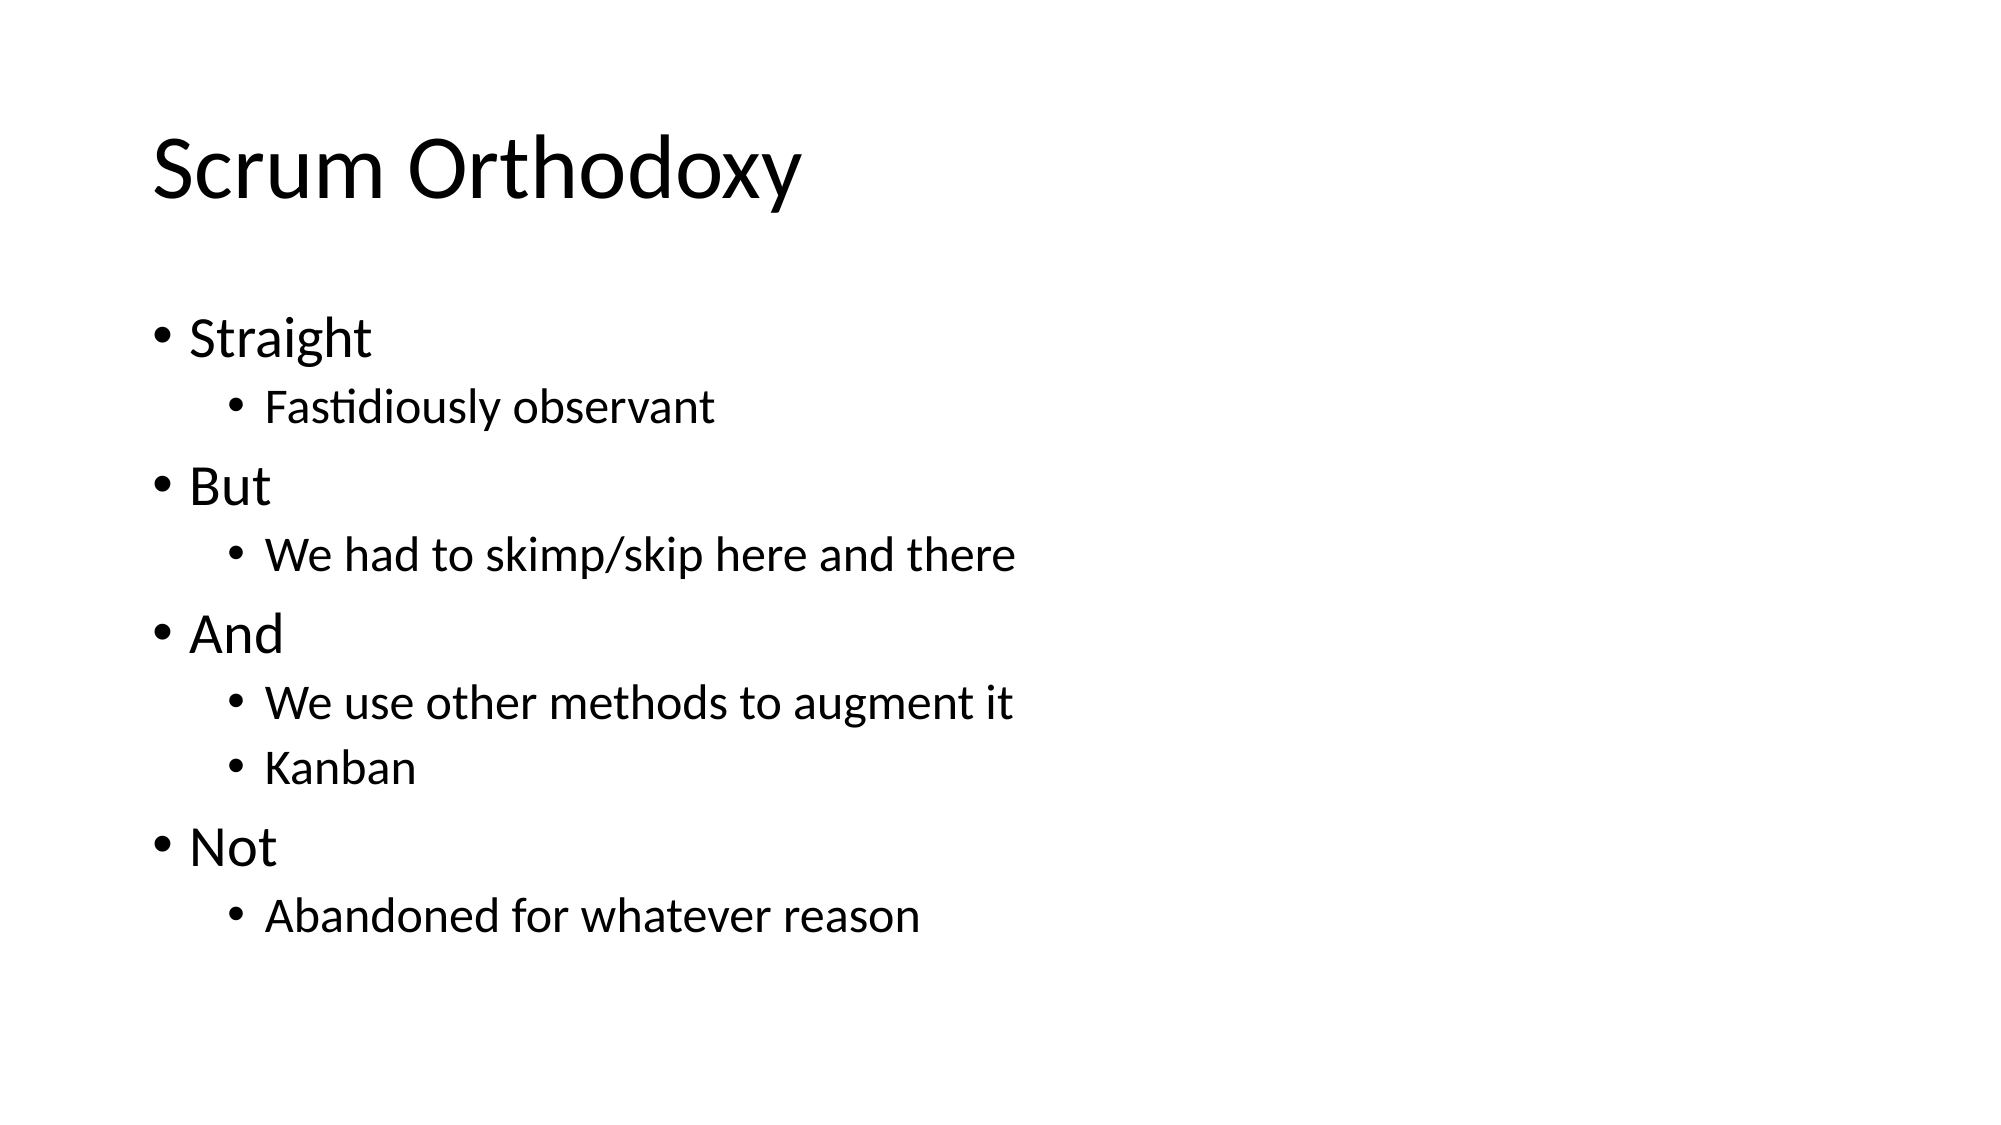

# Scrum Orthodoxy
Straight
Fastidiously observant
But
We had to skimp/skip here and there
And
We use other methods to augment it
Kanban
Not
Abandoned for whatever reason